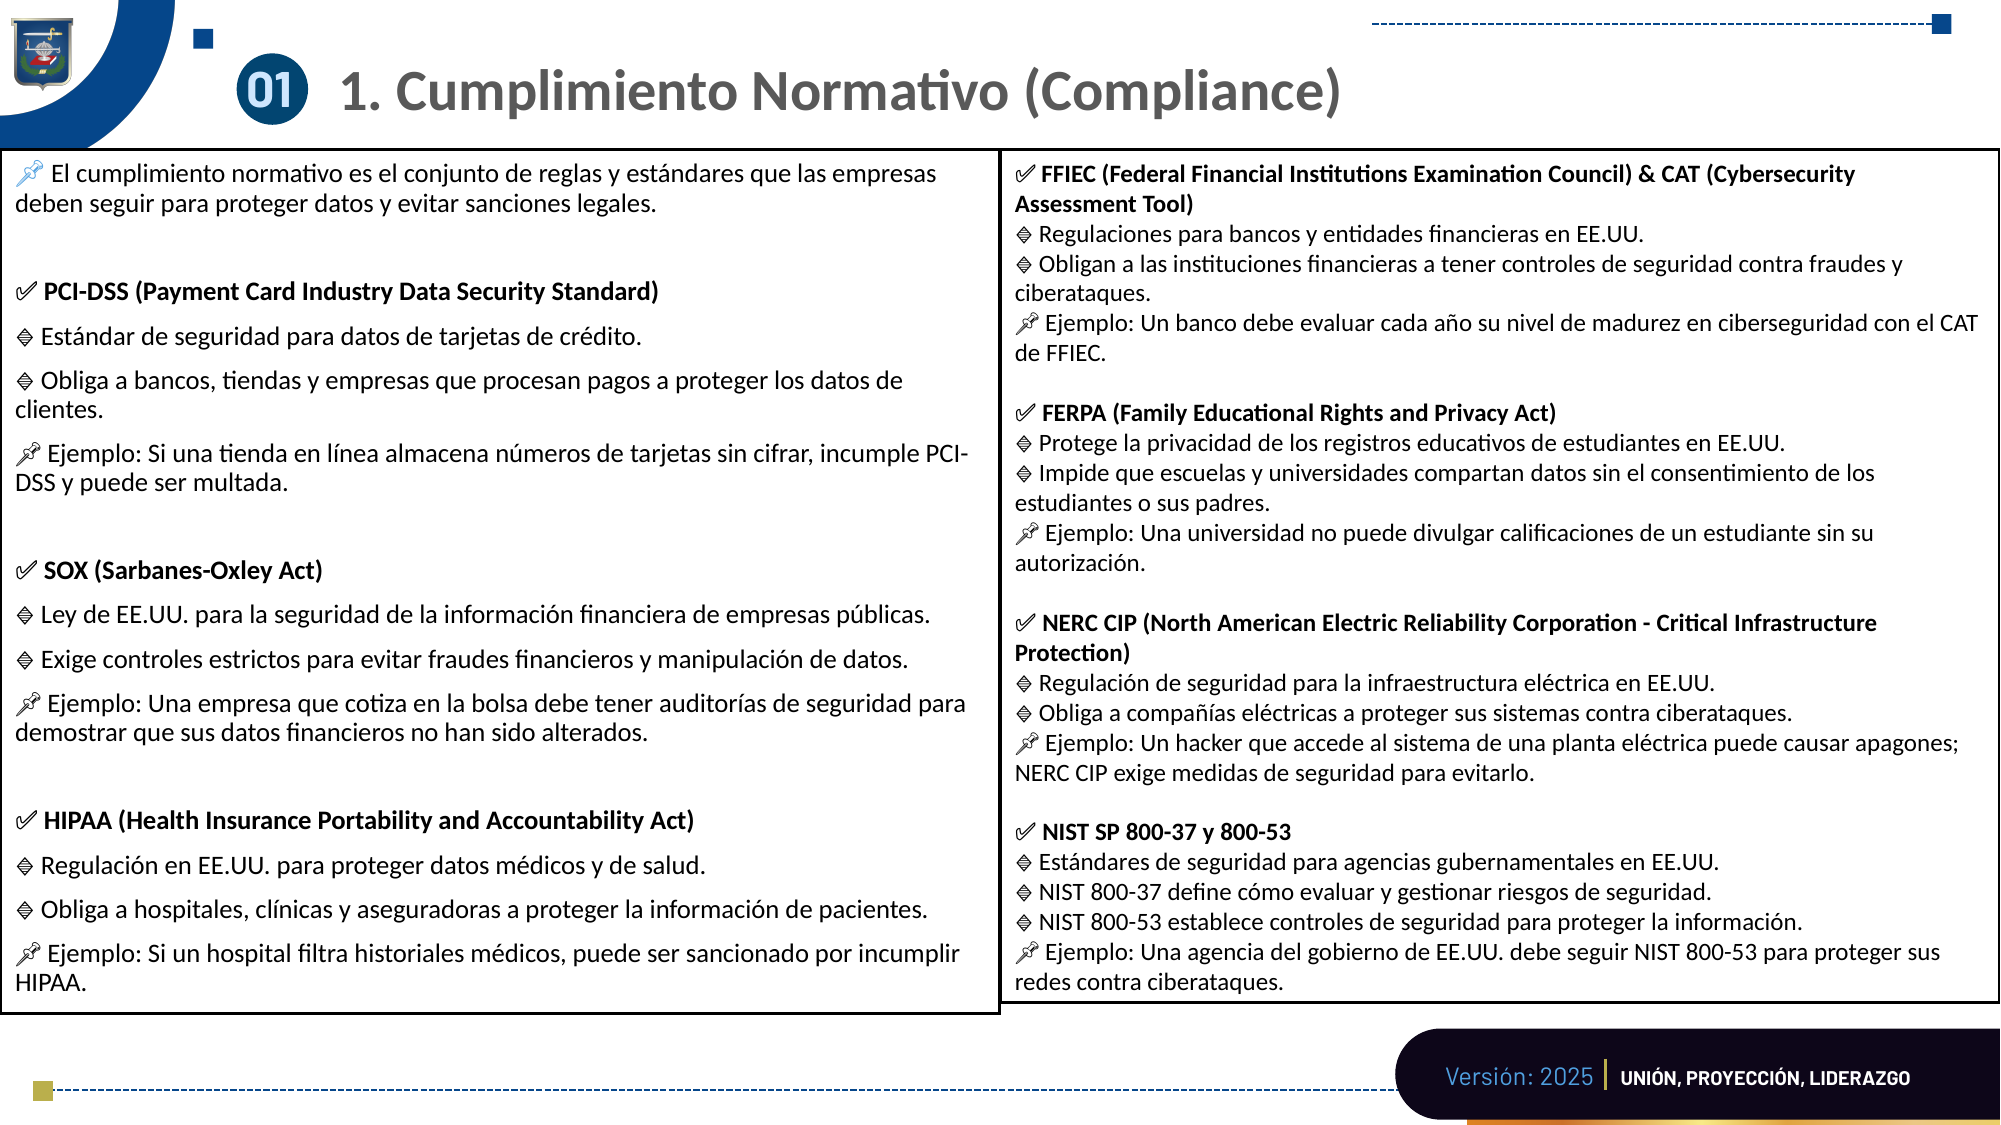

1. Cumplimiento Normativo (Compliance)
01

📌 El cumplimiento normativo es el conjunto de reglas y estándares que las empresas deben seguir para proteger datos y evitar sanciones legales.

✅ PCI-DSS (Payment Card Industry Data Security Standard)
🔹 Estándar de seguridad para datos de tarjetas de crédito.
🔹 Obliga a bancos, tiendas y empresas que procesan pagos a proteger los datos de clientes.
📌 Ejemplo: Si una tienda en línea almacena números de tarjetas sin cifrar, incumple PCI-DSS y puede ser multada.

✅ SOX (Sarbanes-Oxley Act)
🔹 Ley de EE.UU. para la seguridad de la información financiera de empresas públicas.
🔹 Exige controles estrictos para evitar fraudes financieros y manipulación de datos.
📌 Ejemplo: Una empresa que cotiza en la bolsa debe tener auditorías de seguridad para demostrar que sus datos financieros no han sido alterados.

✅ HIPAA (Health Insurance Portability and Accountability Act)
🔹 Regulación en EE.UU. para proteger datos médicos y de salud.
🔹 Obliga a hospitales, clínicas y aseguradoras a proteger la información de pacientes.
📌 Ejemplo: Si un hospital filtra historiales médicos, puede ser sancionado por incumplir HIPAA.

✅ FFIEC (Federal Financial Institutions Examination Council) & CAT (Cybersecurity Assessment Tool)
🔹 Regulaciones para bancos y entidades financieras en EE.UU.
🔹 Obligan a las instituciones financieras a tener controles de seguridad contra fraudes y ciberataques.
📌 Ejemplo: Un banco debe evaluar cada año su nivel de madurez en ciberseguridad con el CAT de FFIEC.

✅ FERPA (Family Educational Rights and Privacy Act)
🔹 Protege la privacidad de los registros educativos de estudiantes en EE.UU.
🔹 Impide que escuelas y universidades compartan datos sin el consentimiento de los estudiantes o sus padres.
📌 Ejemplo: Una universidad no puede divulgar calificaciones de un estudiante sin su autorización.

✅ NERC CIP (North American Electric Reliability Corporation - Critical Infrastructure Protection)
🔹 Regulación de seguridad para la infraestructura eléctrica en EE.UU.
🔹 Obliga a compañías eléctricas a proteger sus sistemas contra ciberataques.
📌 Ejemplo: Un hacker que accede al sistema de una planta eléctrica puede causar apagones; NERC CIP exige medidas de seguridad para evitarlo.

✅ NIST SP 800-37 y 800-53
🔹 Estándares de seguridad para agencias gubernamentales en EE.UU.
🔹 NIST 800-37 define cómo evaluar y gestionar riesgos de seguridad.
🔹 NIST 800-53 establece controles de seguridad para proteger la información.
📌 Ejemplo: Una agencia del gobierno de EE.UU. debe seguir NIST 800-53 para proteger sus redes contra ciberataques.